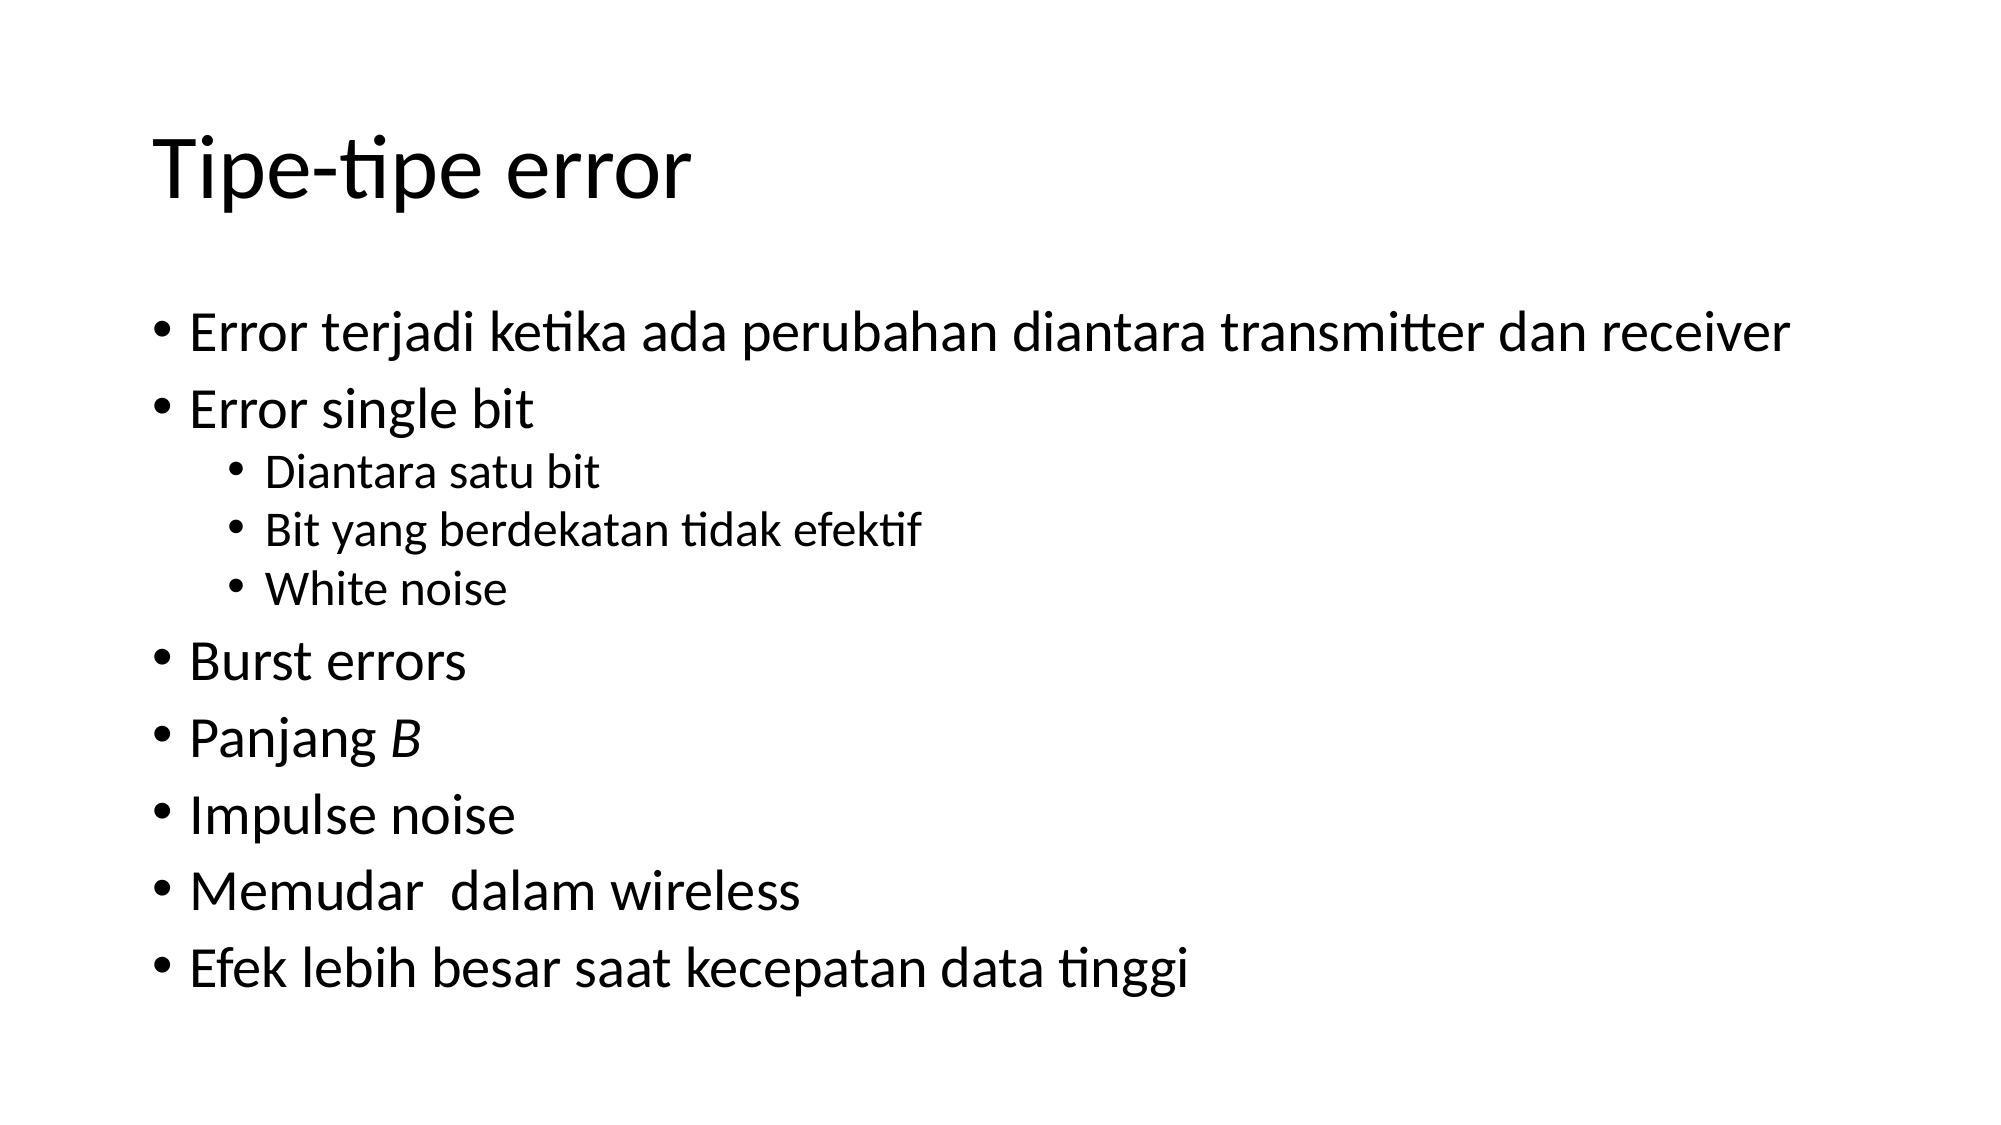

# Tipe-tipe error
Error terjadi ketika ada perubahan diantara transmitter dan receiver
Error single bit
Diantara satu bit
Bit yang berdekatan tidak efektif
White noise
Burst errors
Panjang B
Impulse noise
Memudar  dalam wireless
Efek lebih besar saat kecepatan data tinggi